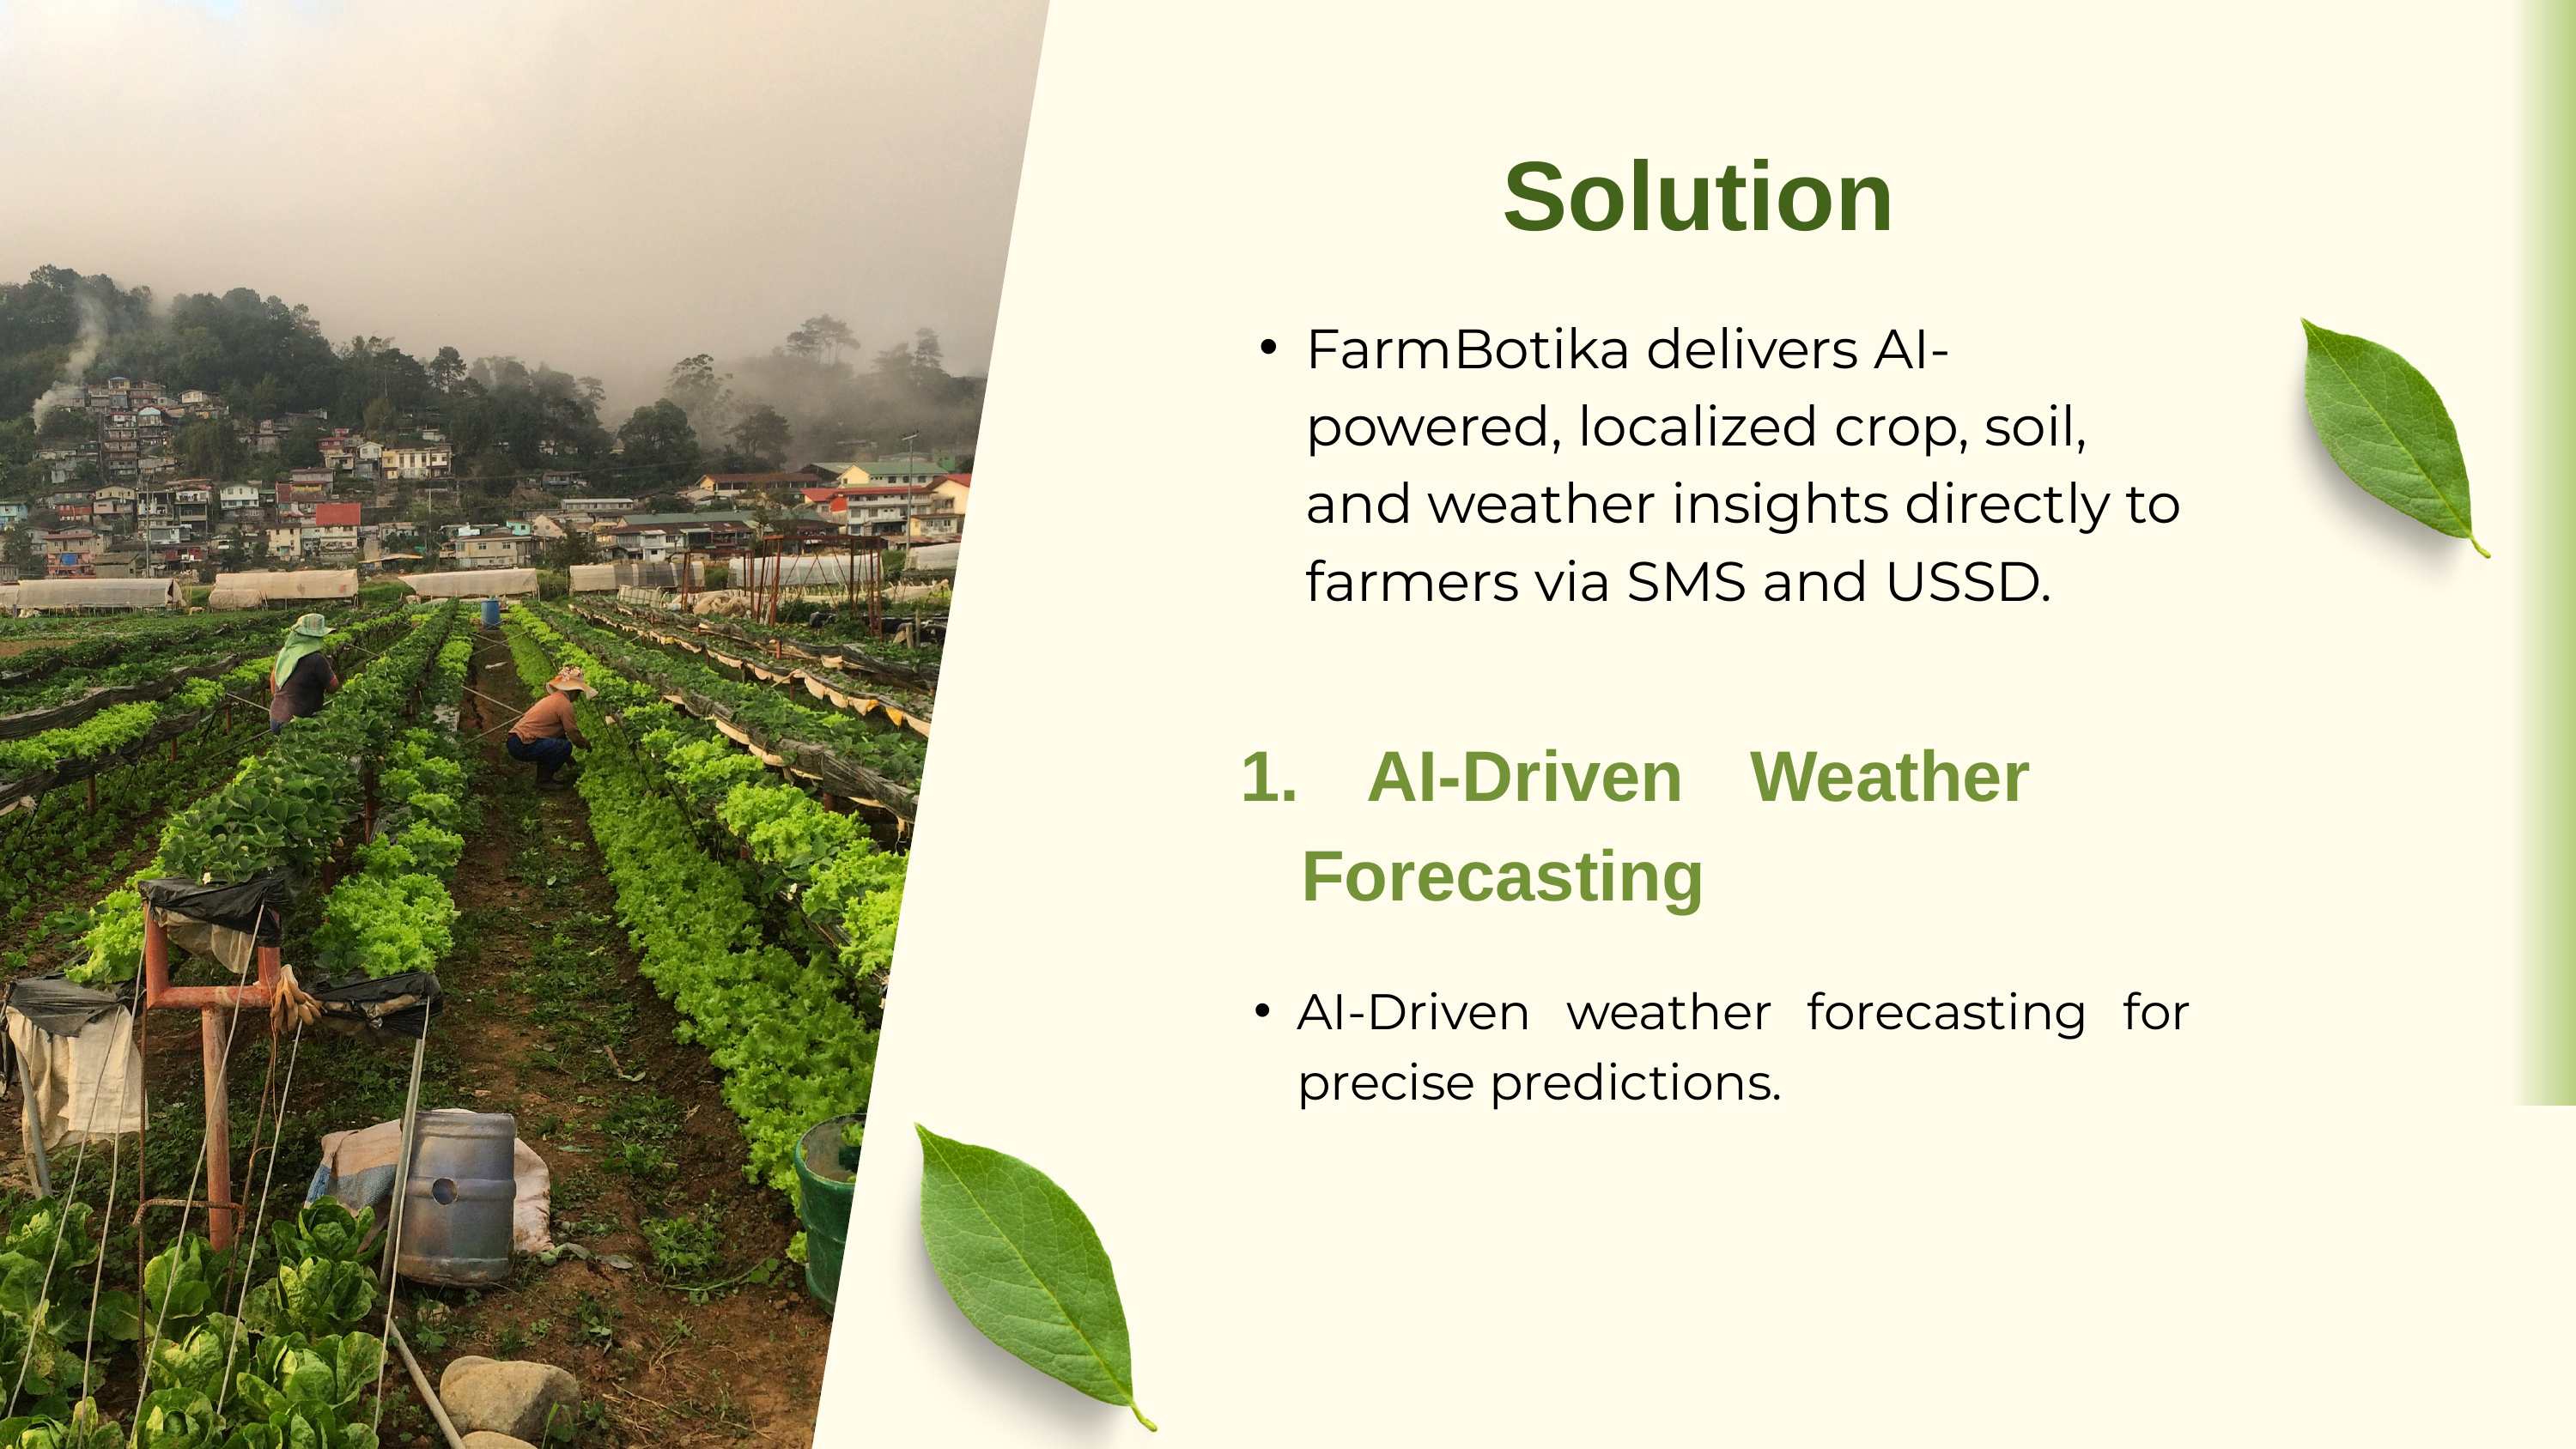

Solution
FarmBotika delivers AI-powered, localized crop, soil, and weather insights directly to farmers via SMS and USSD.

 AI-Driven Weather Forecasting
AI-Driven weather forecasting for precise predictions.